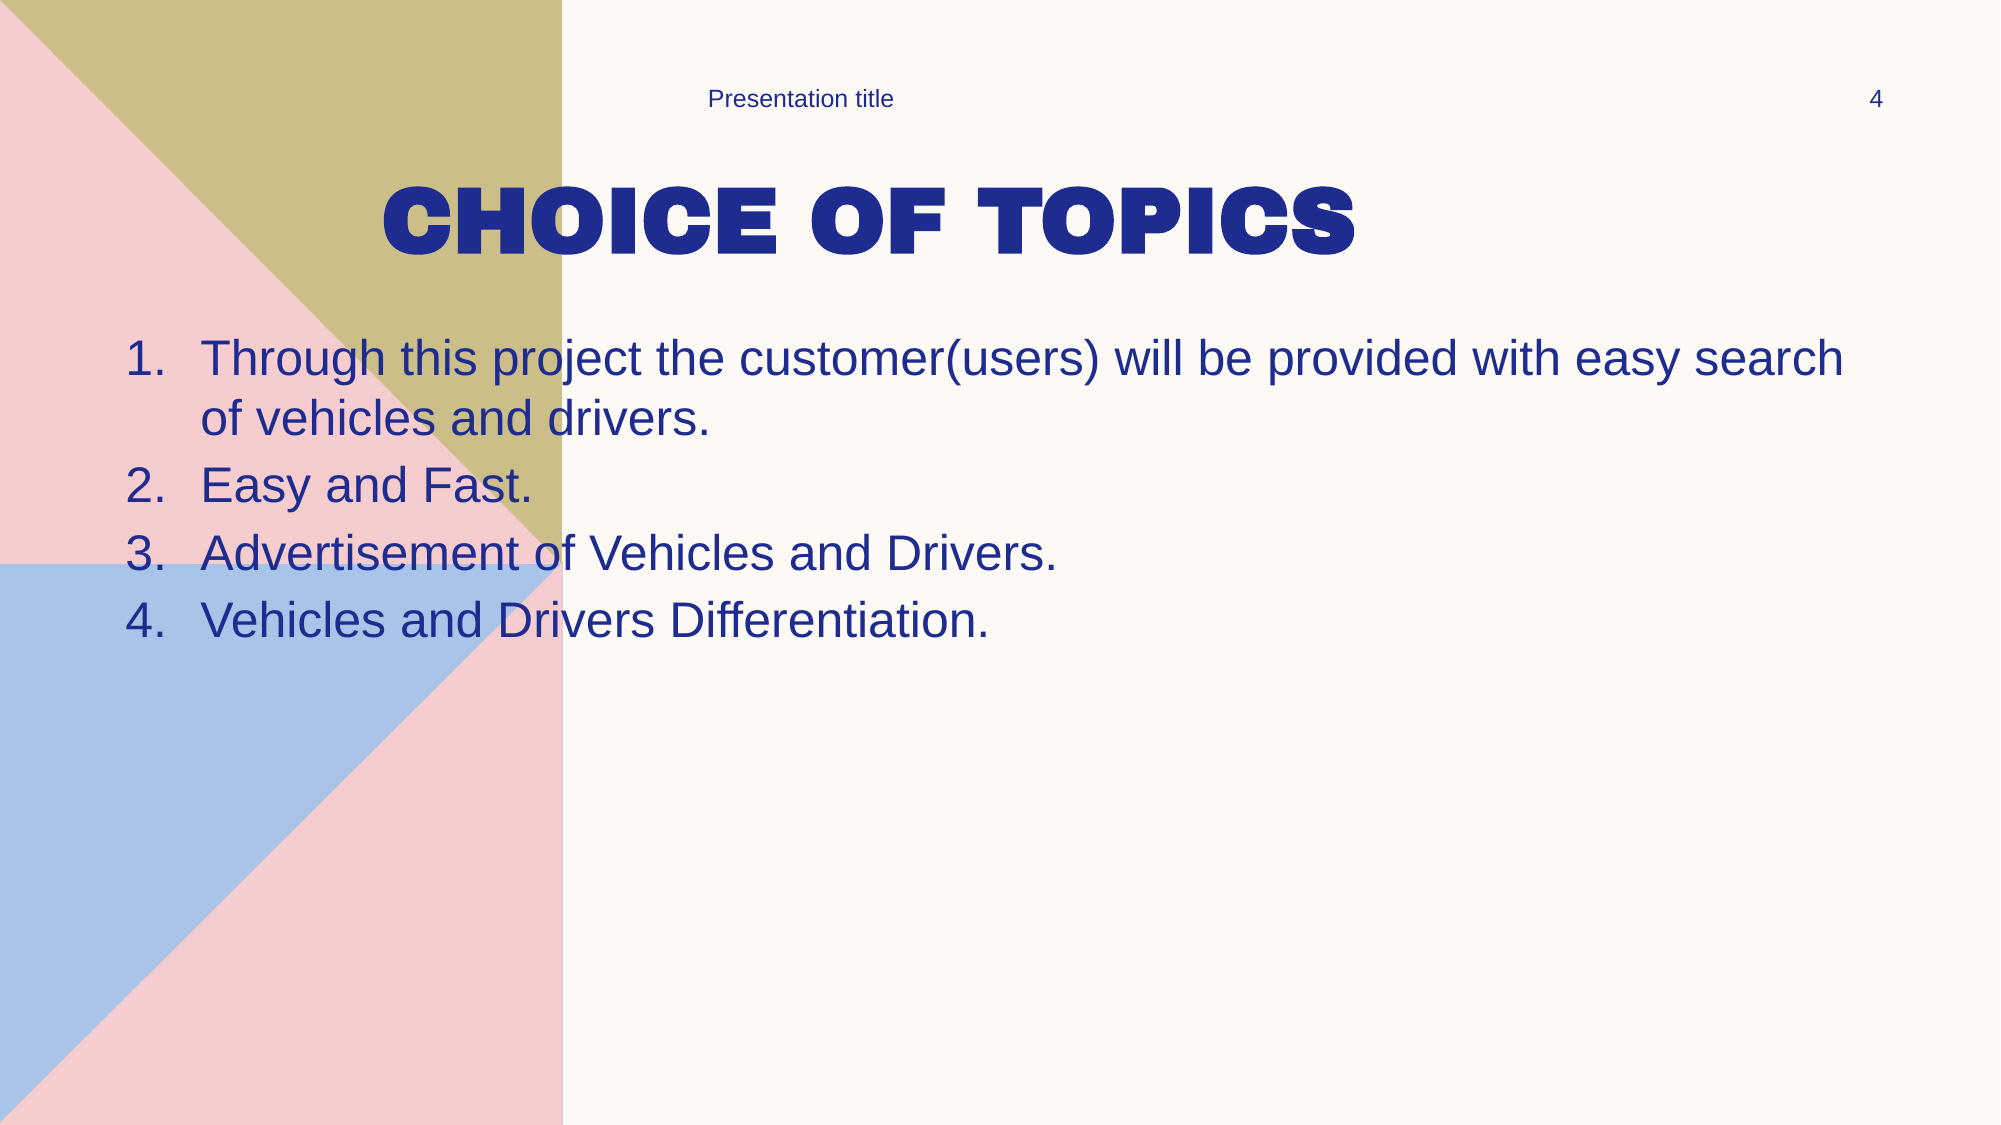

Presentation title
4
# Choice of topics
Through this project the customer(users) will be provided with easy search of vehicles and drivers.
Easy and Fast.
Advertisement of Vehicles and Drivers.
Vehicles and Drivers Differentiation.